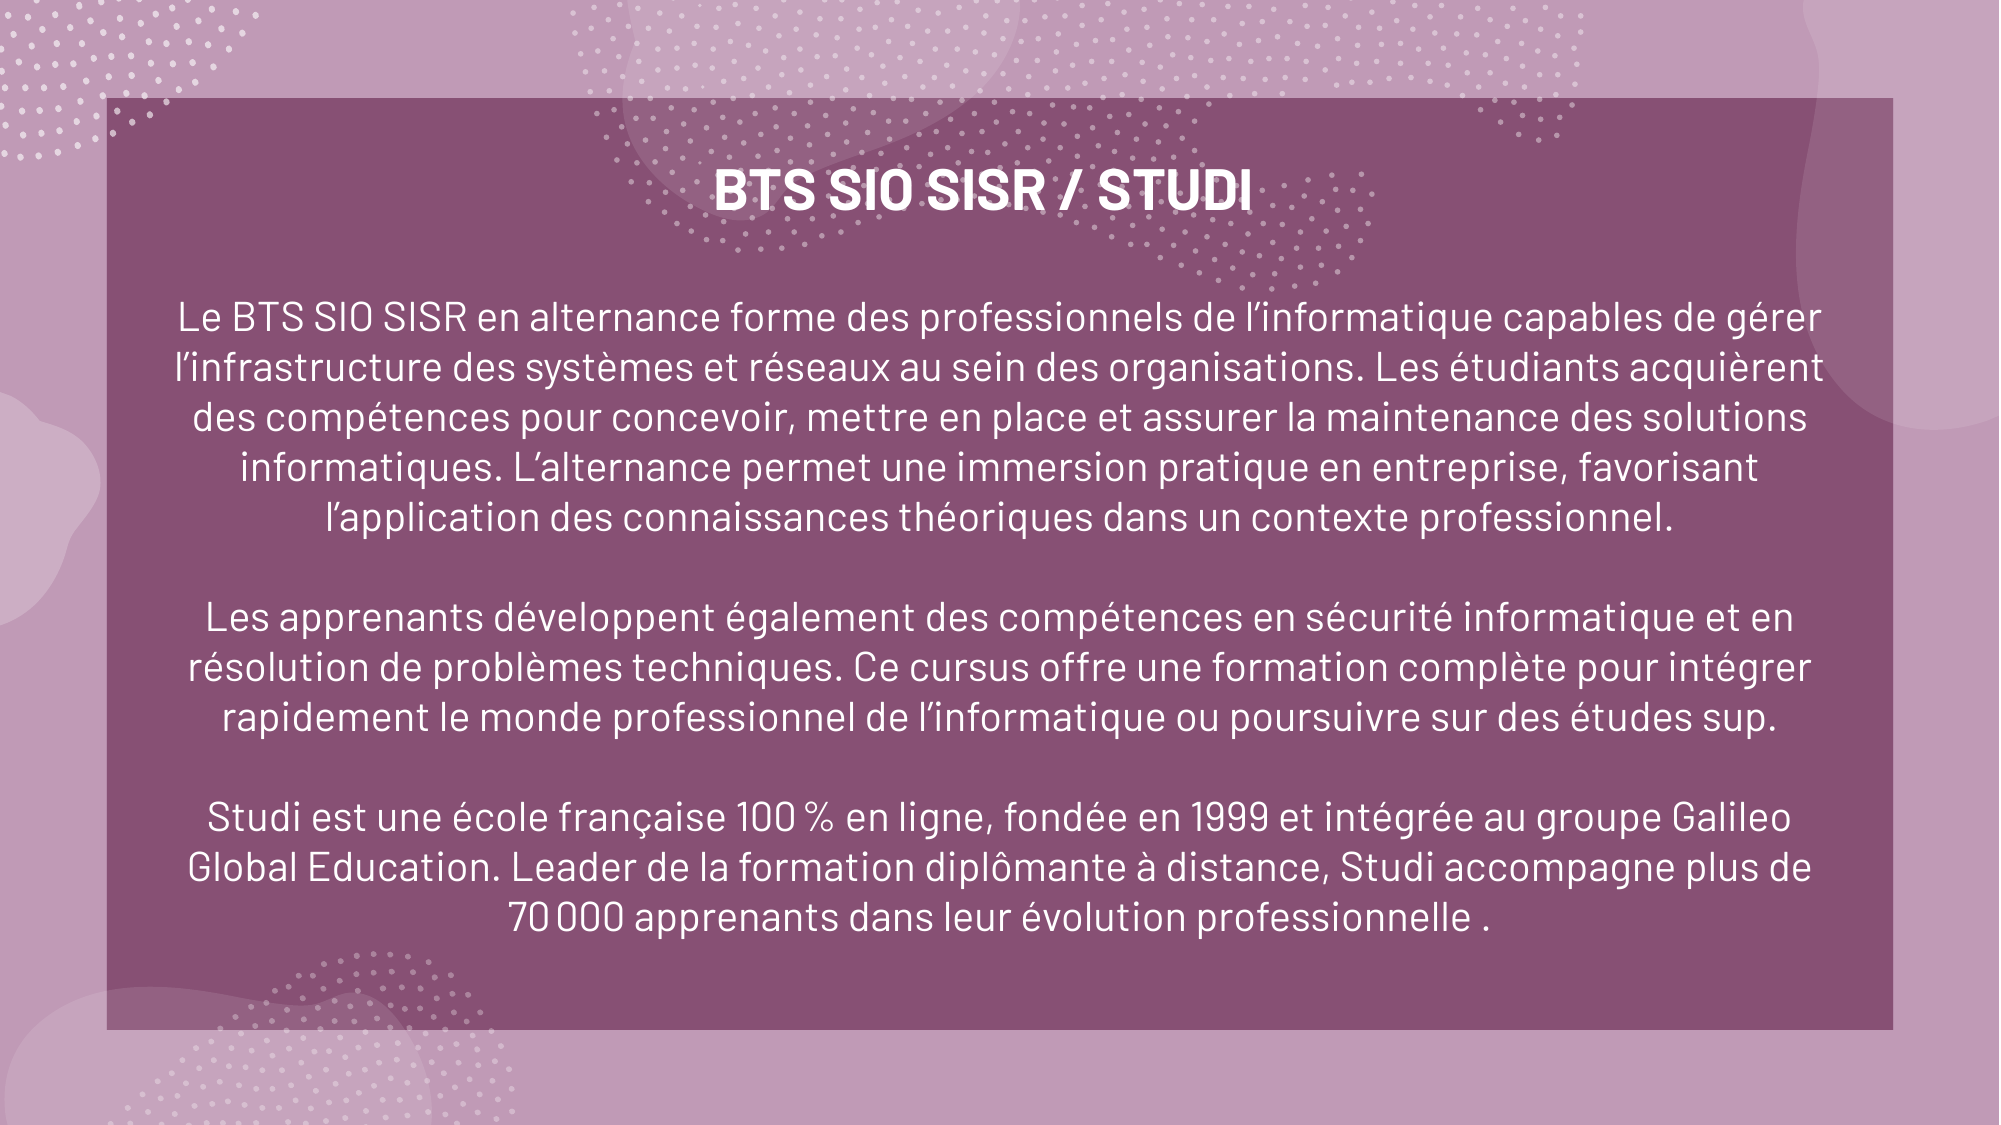

BTS SIO SISR / STUDI
Le BTS SIO SISR en alternance forme des professionnels de l’informatique capables de gérer l’infrastructure des systèmes et réseaux au sein des organisations. Les étudiants acquièrent des compétences pour concevoir, mettre en place et assurer la maintenance des solutions informatiques. L’alternance permet une immersion pratique en entreprise, favorisant l’application des connaissances théoriques dans un contexte professionnel.

Les apprenants développent également des compétences en sécurité informatique et en résolution de problèmes techniques. Ce cursus offre une formation complète pour intégrer rapidement le monde professionnel de l’informatique ou poursuivre sur des études sup.

Studi est une école française 100 % en ligne, fondée en 1999 et intégrée au groupe Galileo Global Education. Leader de la formation diplômante à distance, Studi accompagne plus de 70 000 apprenants dans leur évolution professionnelle .